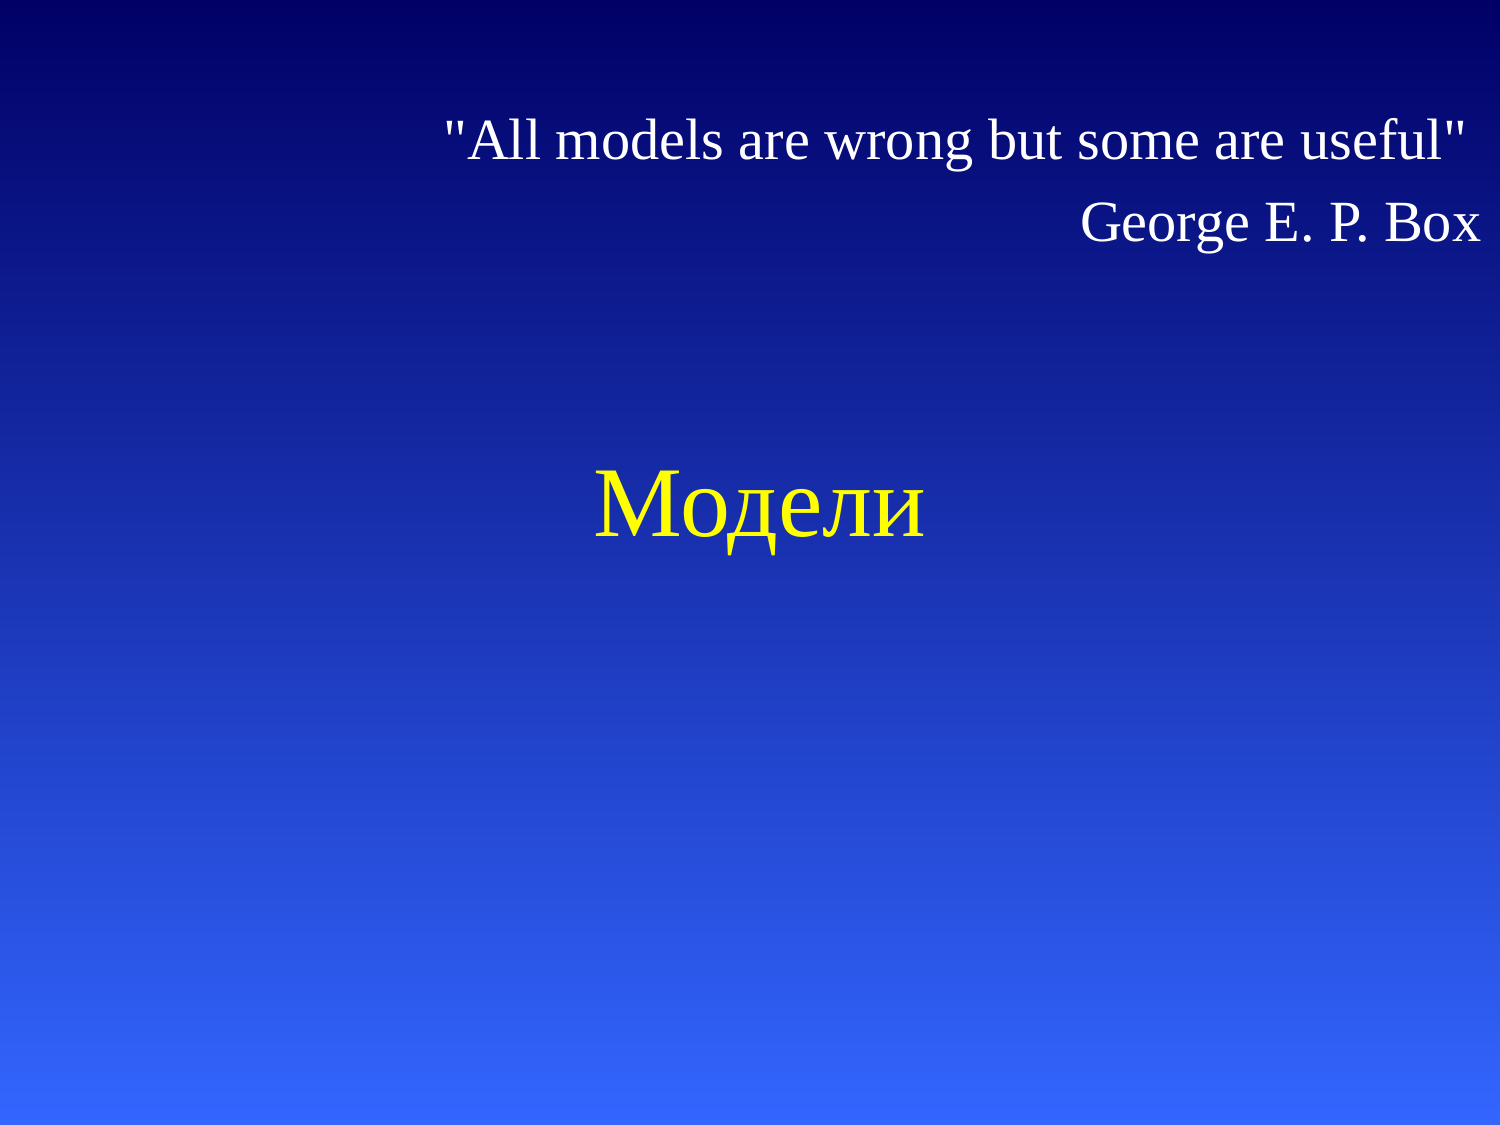

"All models are wrong but some are useful"
George E. P. Box

# Модели